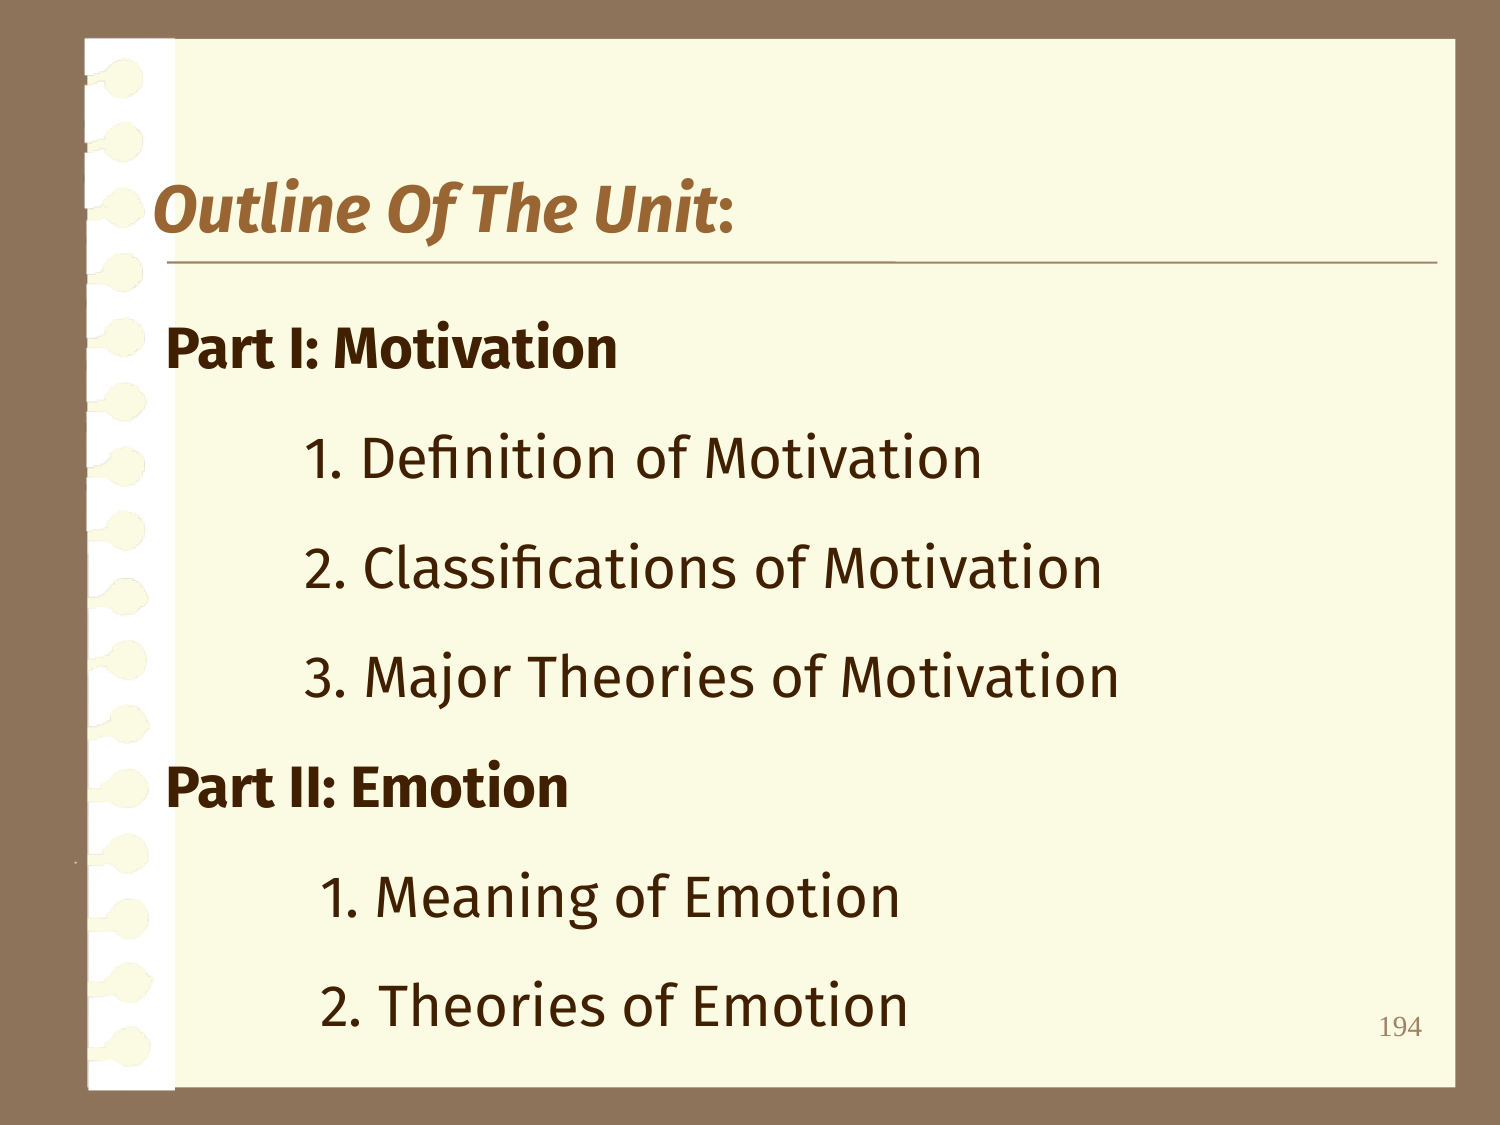

# Outline Of The Unit:
Part I: Motivation
         1. Definition of Motivation
         2. Classifications of Motivation
         3. Major Theories of Motivation
Part II: Emotion
          1. Meaning of Emotion
          2. Theories of Emotion
194